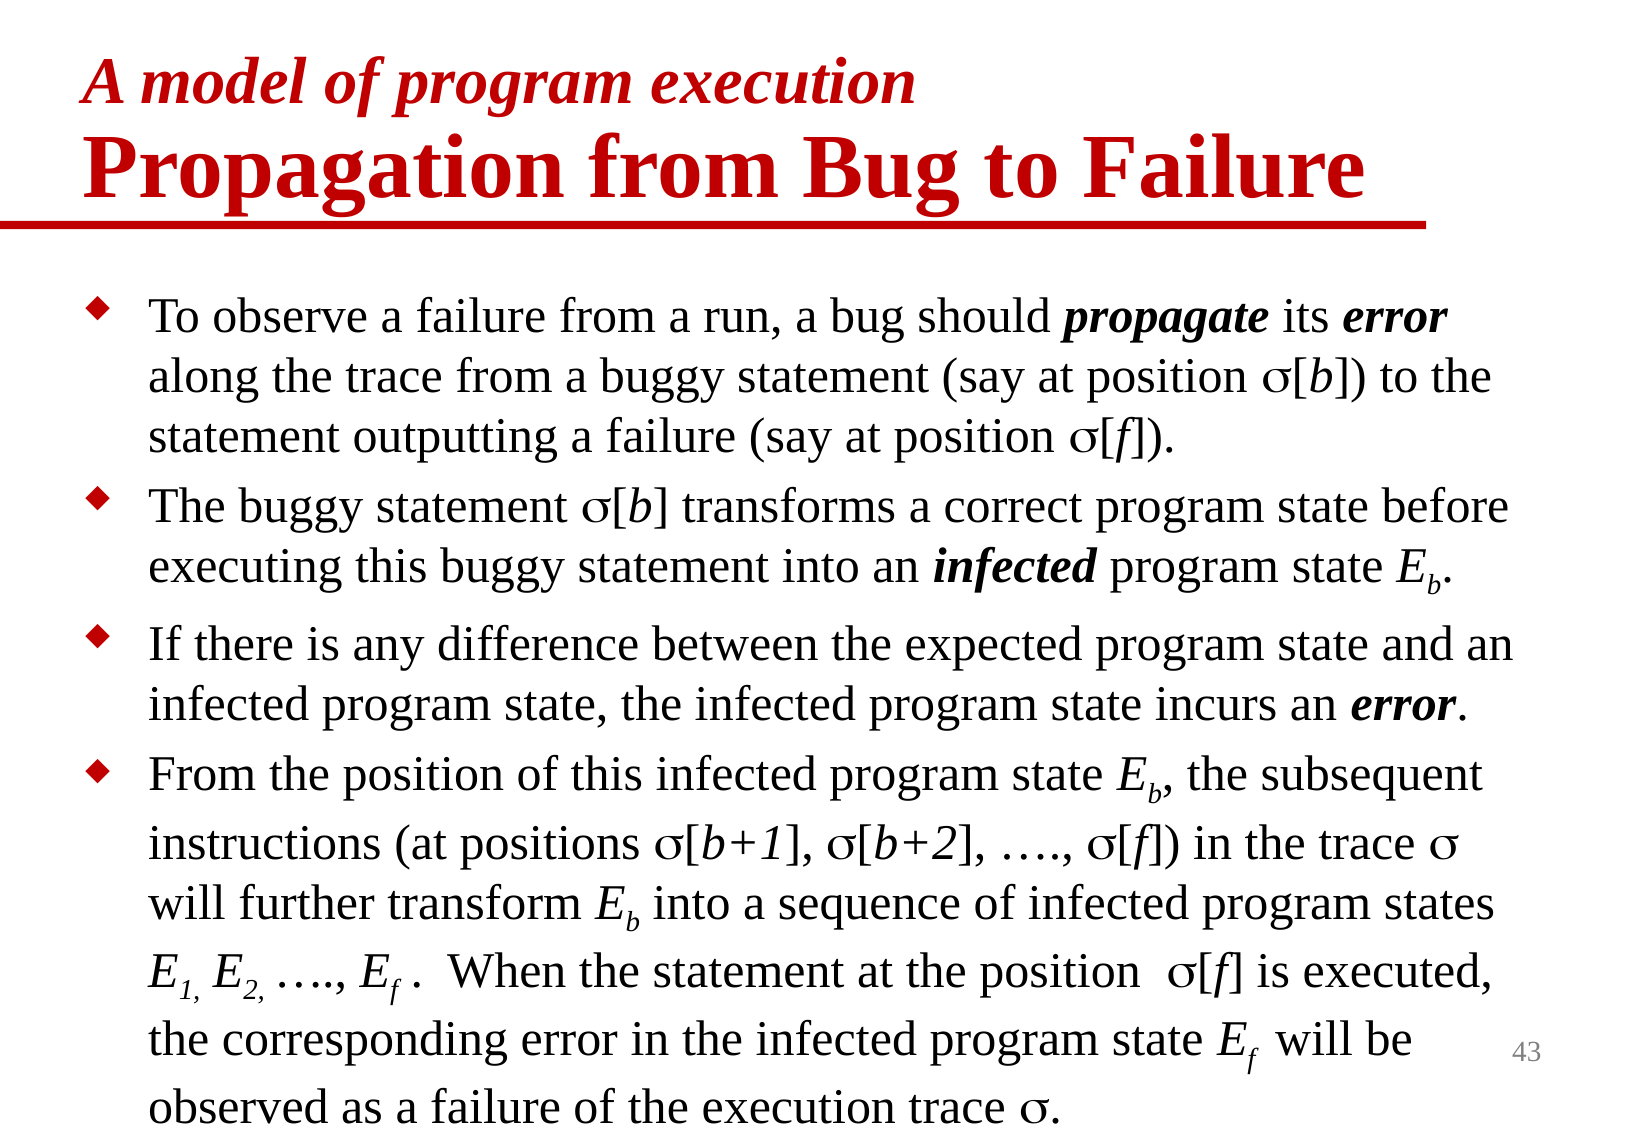

# A model of program execution Propagation from Bug to Failure
To observe a failure from a run, a bug should propagate its error along the trace from a buggy statement (say at position σ[b]) to the statement outputting a failure (say at position σ[f]).
The buggy statement σ[b] transforms a correct program state before executing this buggy statement into an infected program state Eb.
If there is any difference between the expected program state and an infected program state, the infected program state incurs an error.
From the position of this infected program state Eb, the subsequent instructions (at positions σ[b+1], σ[b+2], …., σ[f]) in the trace σ  will further transform Eb into a sequence of infected program states E1, E2, …., Ef .  When the statement at the position  σ[f] is executed, the corresponding error in the infected program state Ef  will be observed as a failure of the execution trace σ.

43